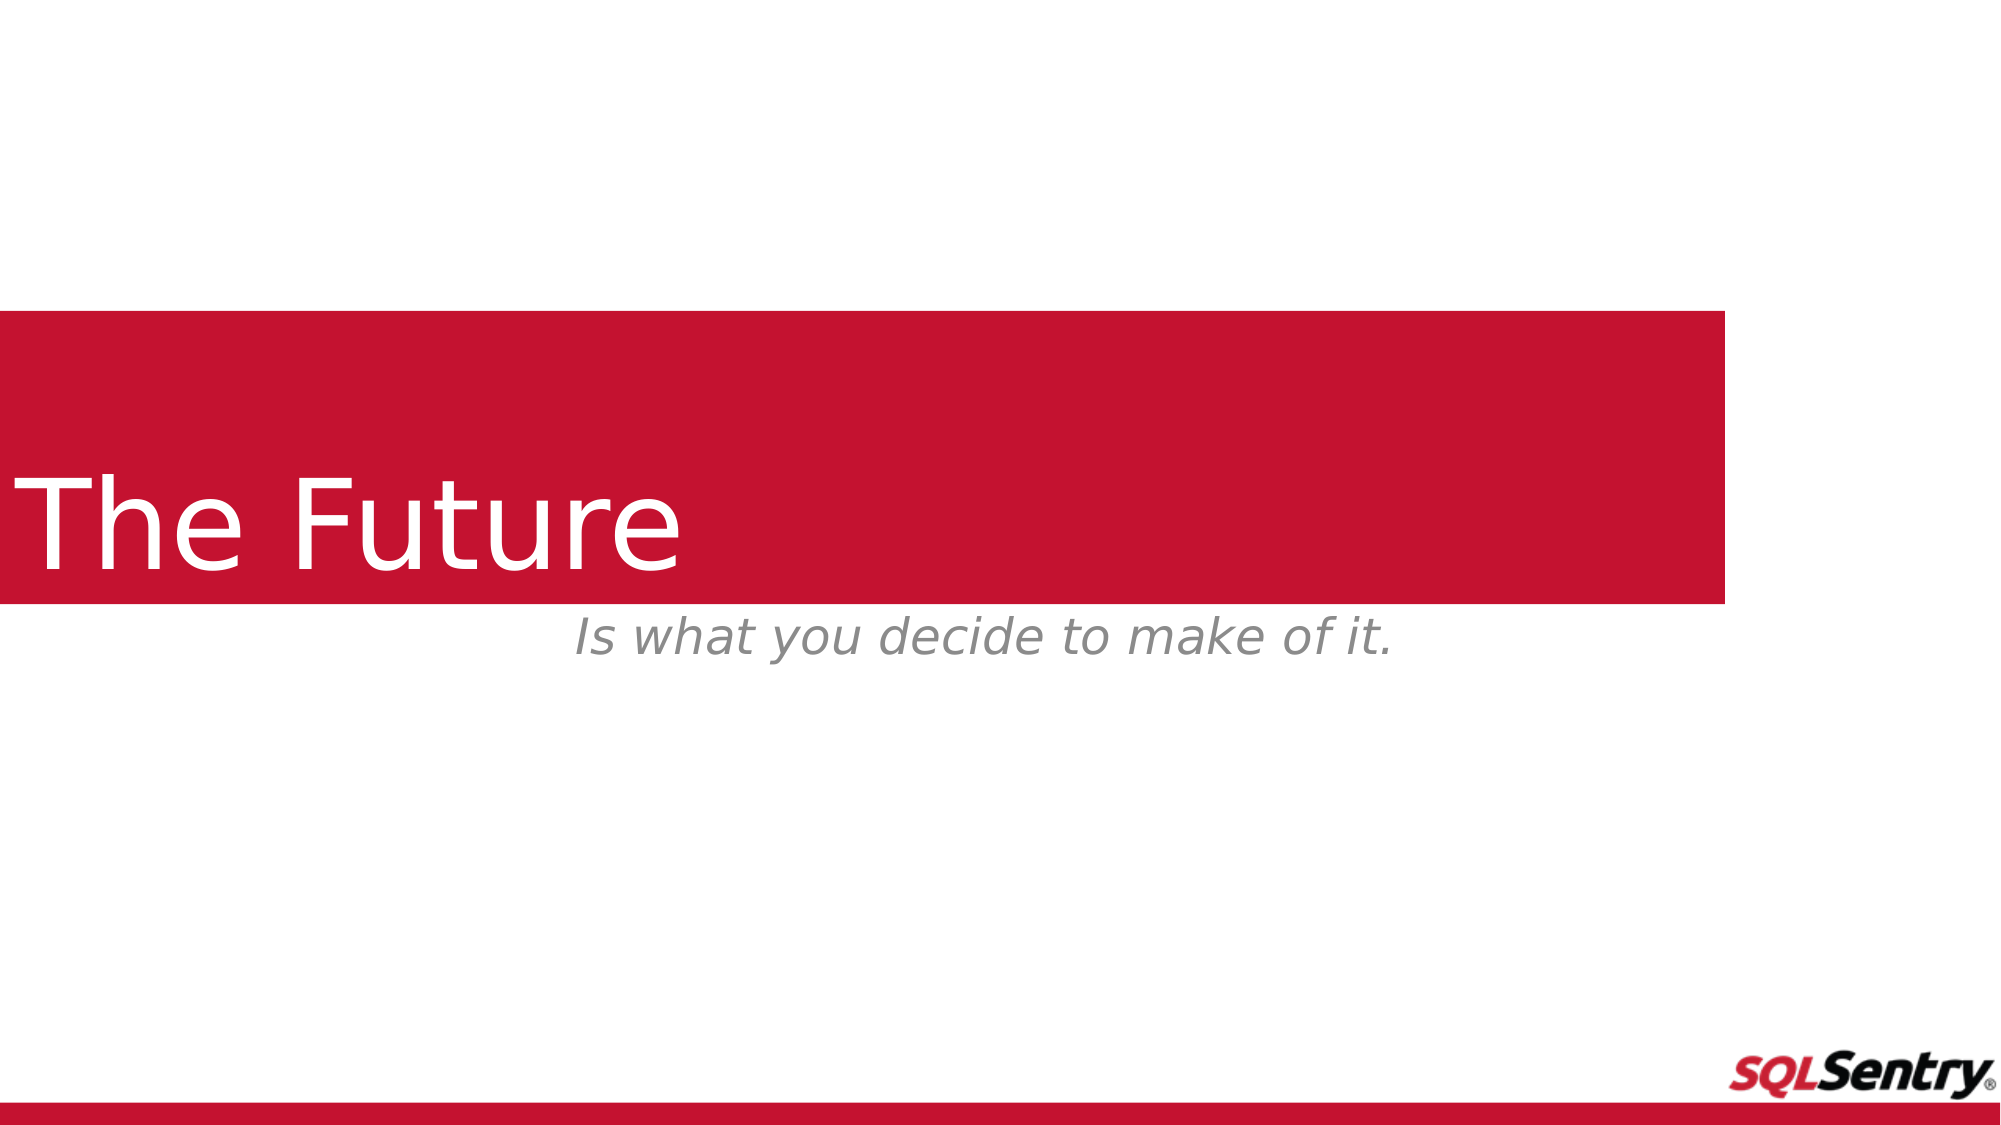

# The Future
Is what you decide to make of it.